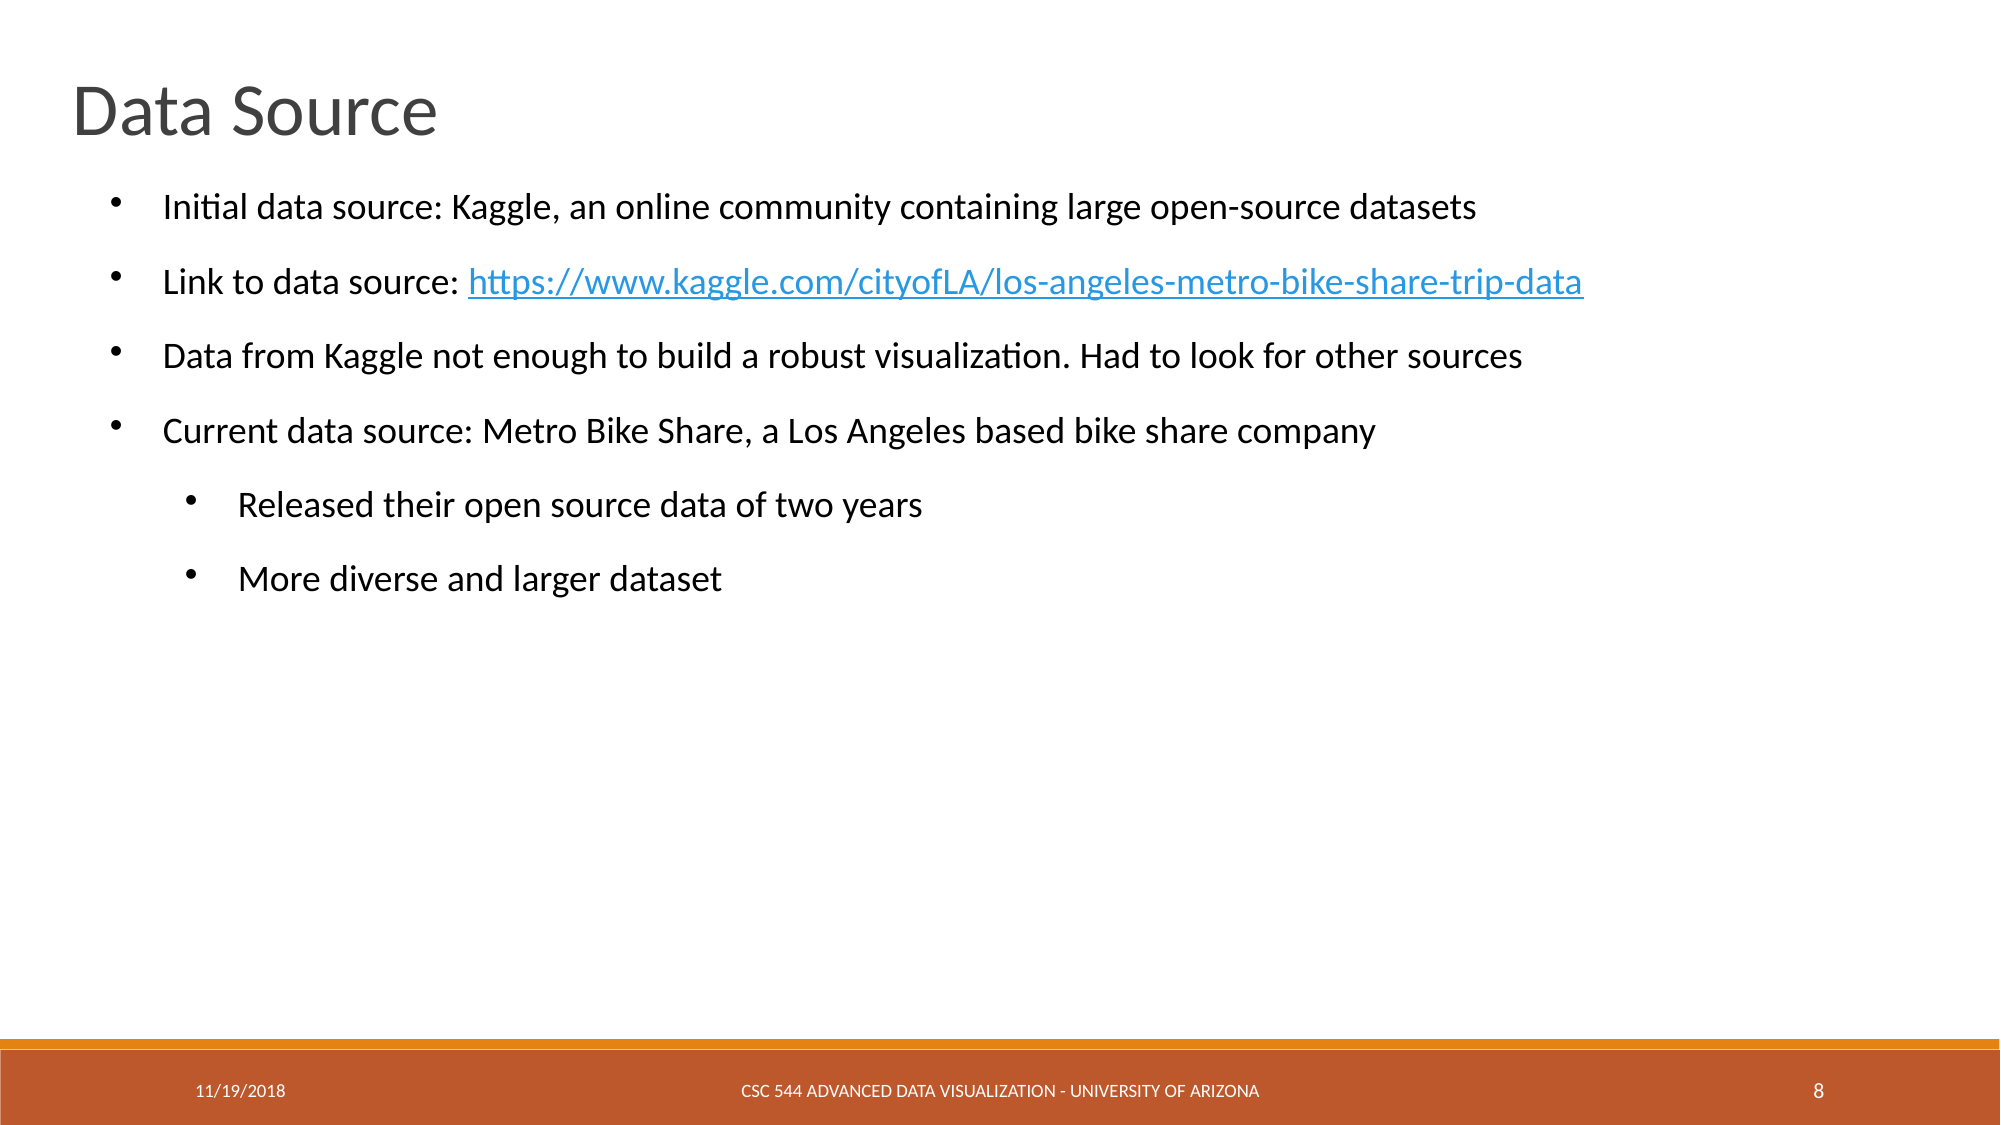

Data Source
Initial data source: Kaggle, an online community containing large open-source datasets
Link to data source: https://www.kaggle.com/cityofLA/los-angeles-metro-bike-share-trip-data
Data from Kaggle not enough to build a robust visualization. Had to look for other sources
Current data source: Metro Bike Share, a Los Angeles based bike share company
Released their open source data of two years
More diverse and larger dataset
11/19/2018
CSC 544 Advanced Data Visualization - University of Arizona
8